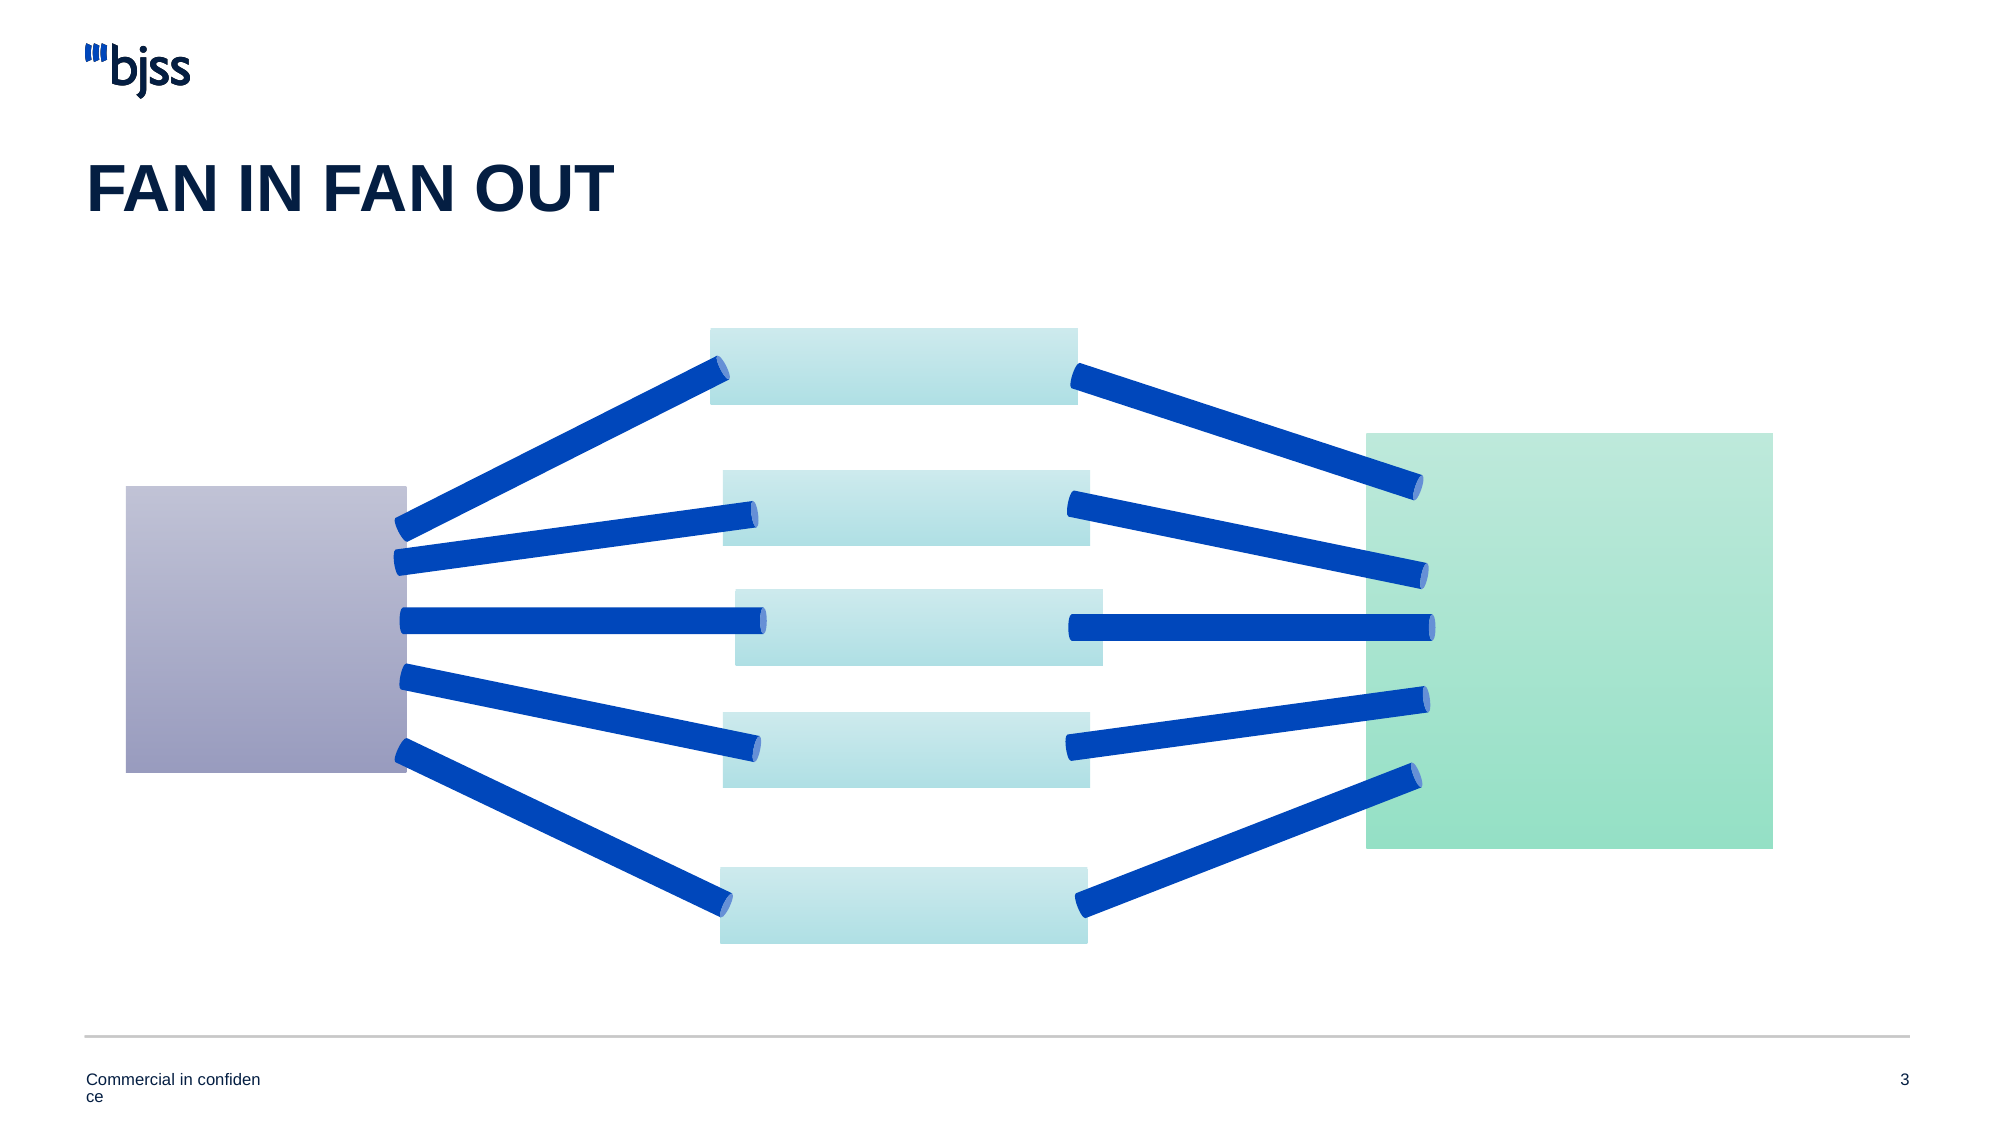

# Fan in fan out

Commercial in confidence
3